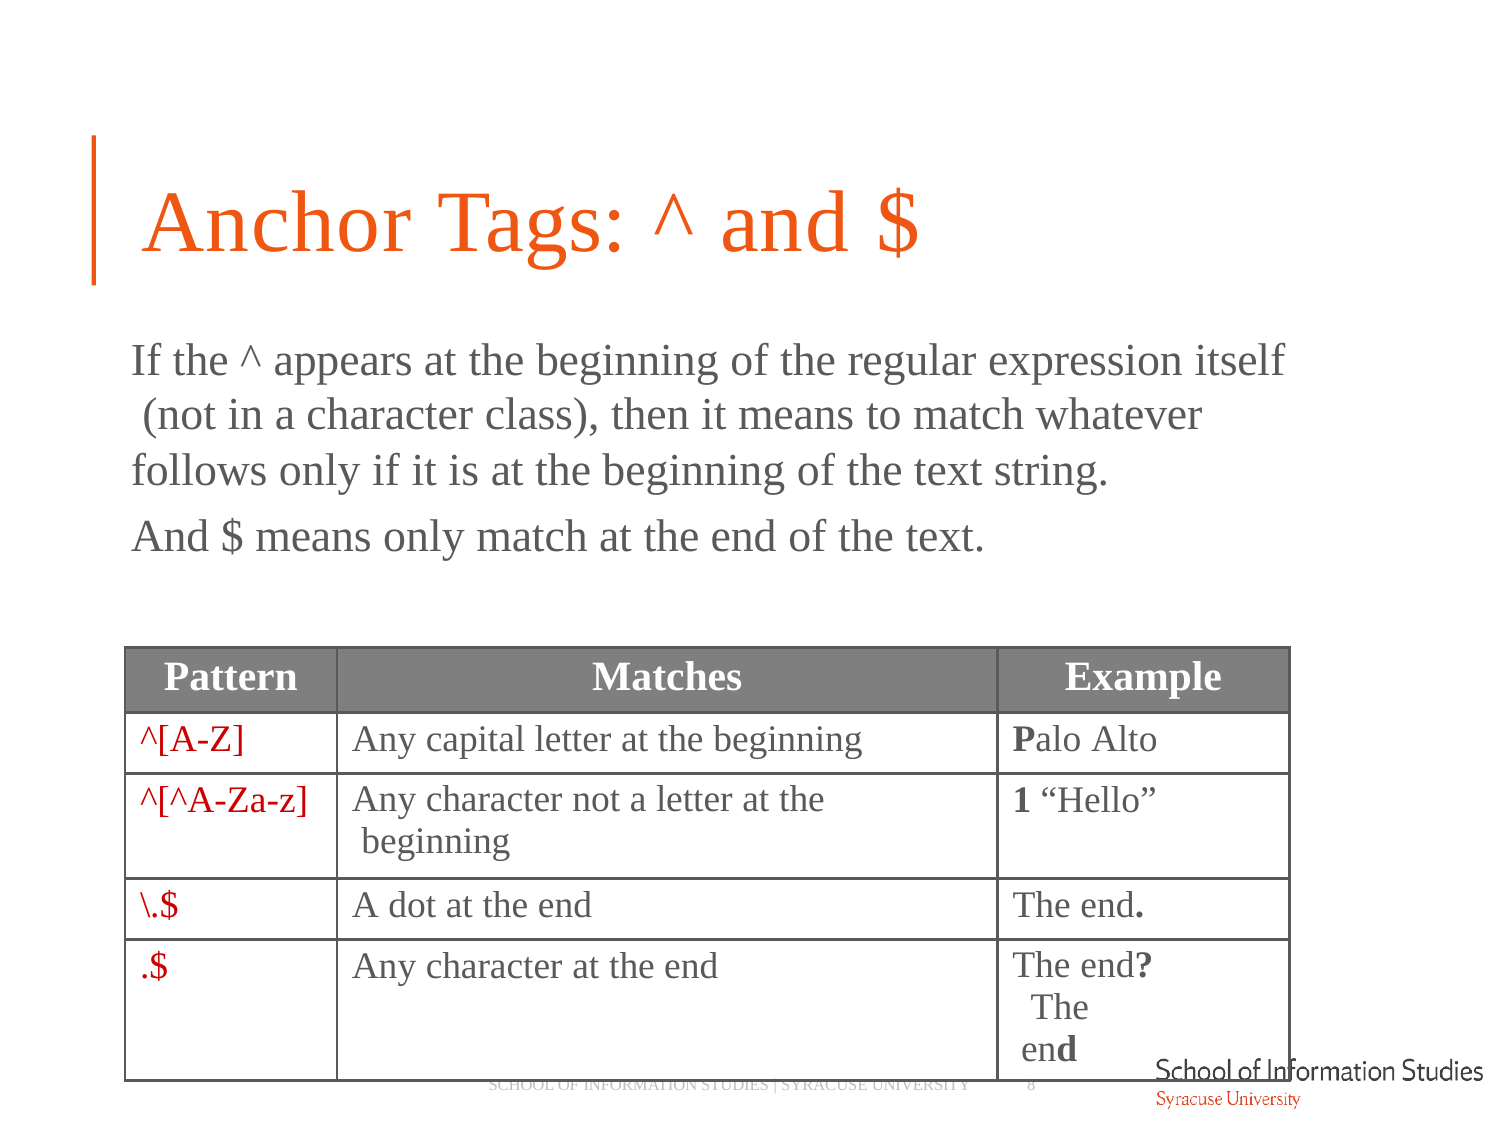

# Anchor Tags: ^ and $
If the ^ appears at the beginning of the regular expression itself  (not in a character class), then it means to match whatever  follows only if it is at the beginning of the text string.
And $ means only match at the end of the text.
| Pattern | Matches | Example |
| --- | --- | --- |
| ^[A-Z] | Any capital letter at the beginning | Palo Alto |
| ^[^A-Za-z] | Any character not a letter at the beginning | 1 “Hello” |
| \.$ | A dot at the end | The end. |
| .$ | Any character at the end | The end? The end |
SCHOOL OF INFORMATION STUDIES | SYRACUSE UNIVERSITY
8